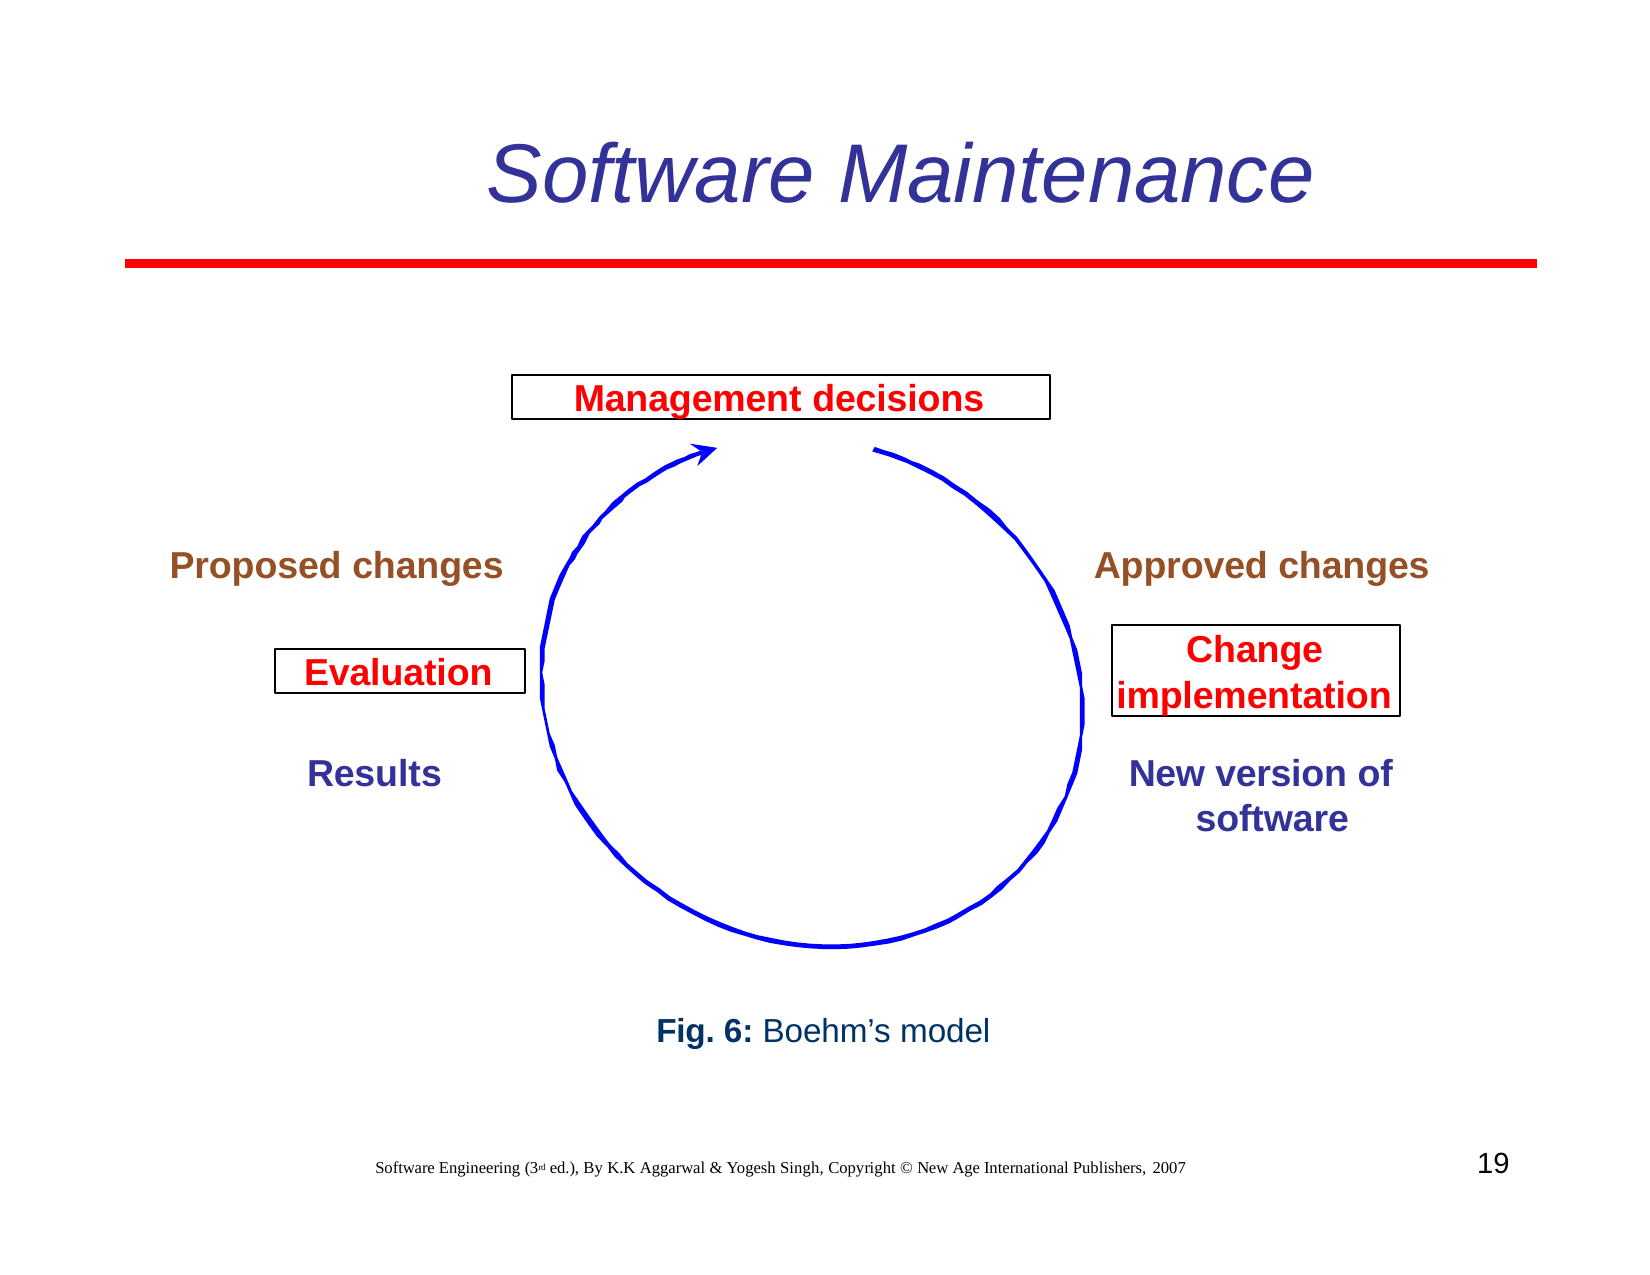

# Software Maintenance

Management decisions

Proposed changes
Approved changes
Change  implementation
Evaluation
Results
New version of  software
Fig. 6: Boehm’s model
19
Software Engineering (3rd  ed.), By K.K Aggarwal & Yogesh Singh, Copyright © New Age International Publishers, 2007